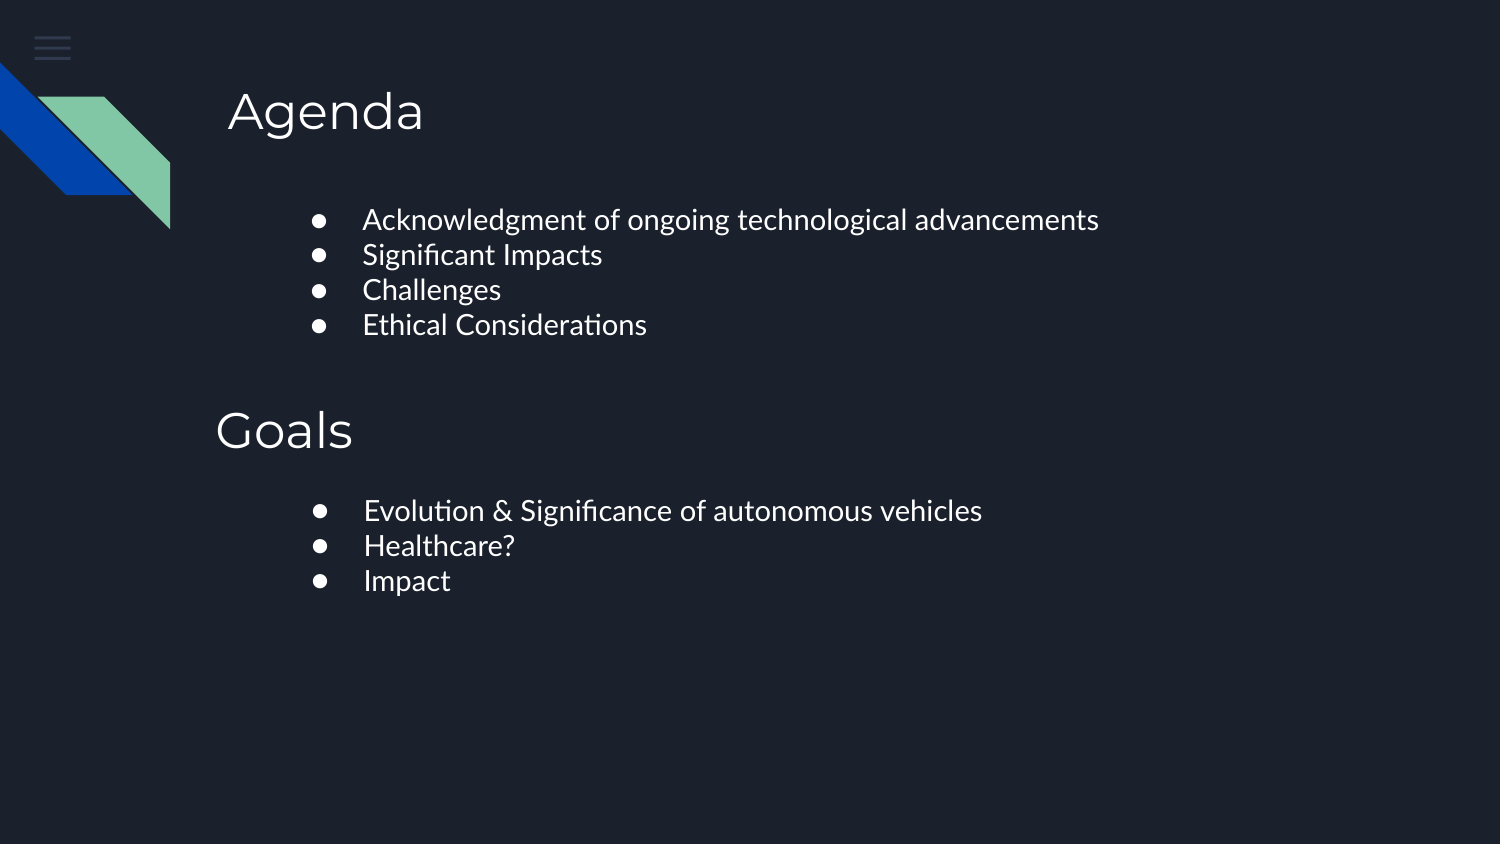

# Agenda
Acknowledgment of ongoing technological advancements
Significant Impacts
Challenges
Ethical Considerations
Goals
Evolution & Significance of autonomous vehicles
Healthcare?
Impact